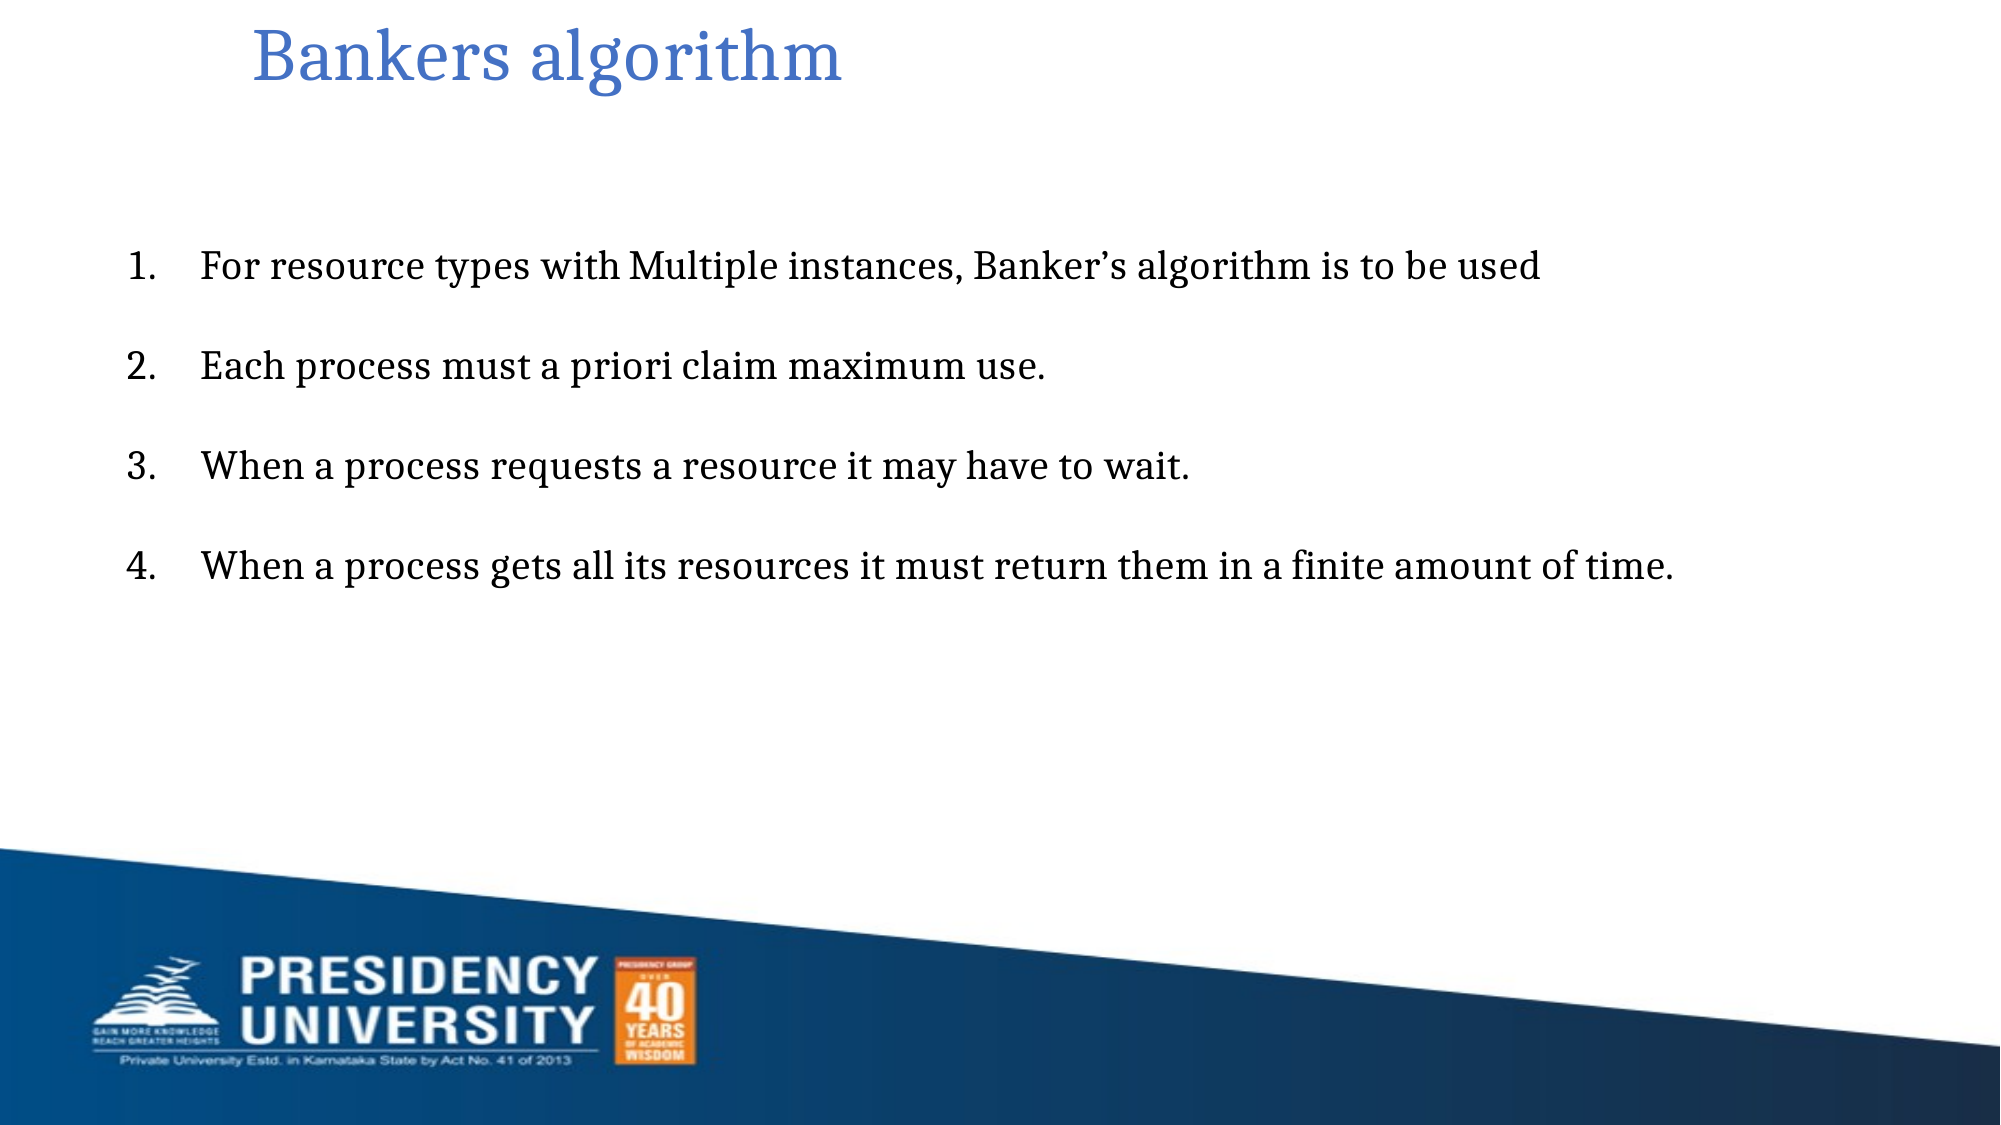

# Bankers algorithm
For resource types with Multiple instances, Banker’s algorithm is to be used
Each process must a priori claim maximum use.
When a process requests a resource it may have to wait.
When a process gets all its resources it must return them in a finite amount of time.